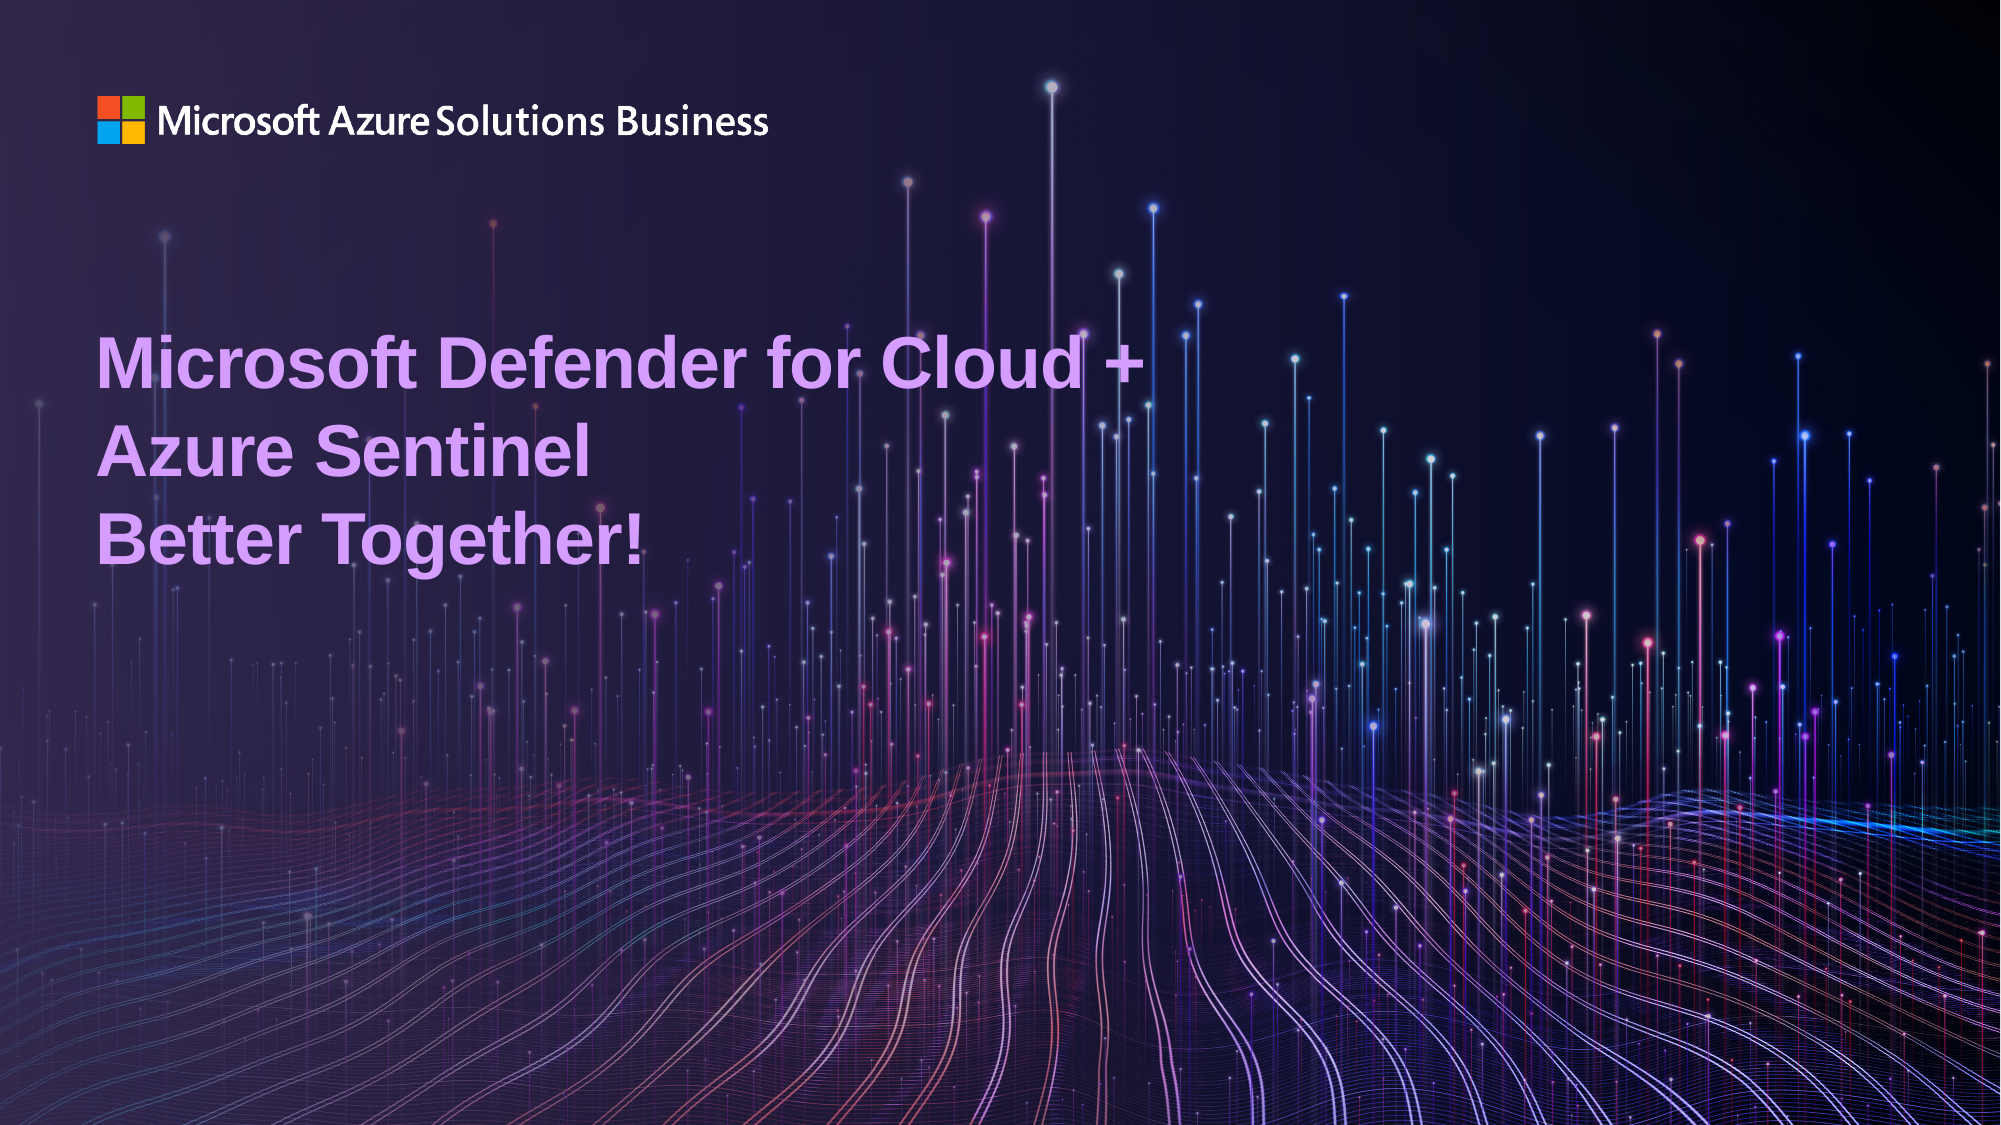

# Microsoft Defender for Cloud + Azure Sentinel Better Together!